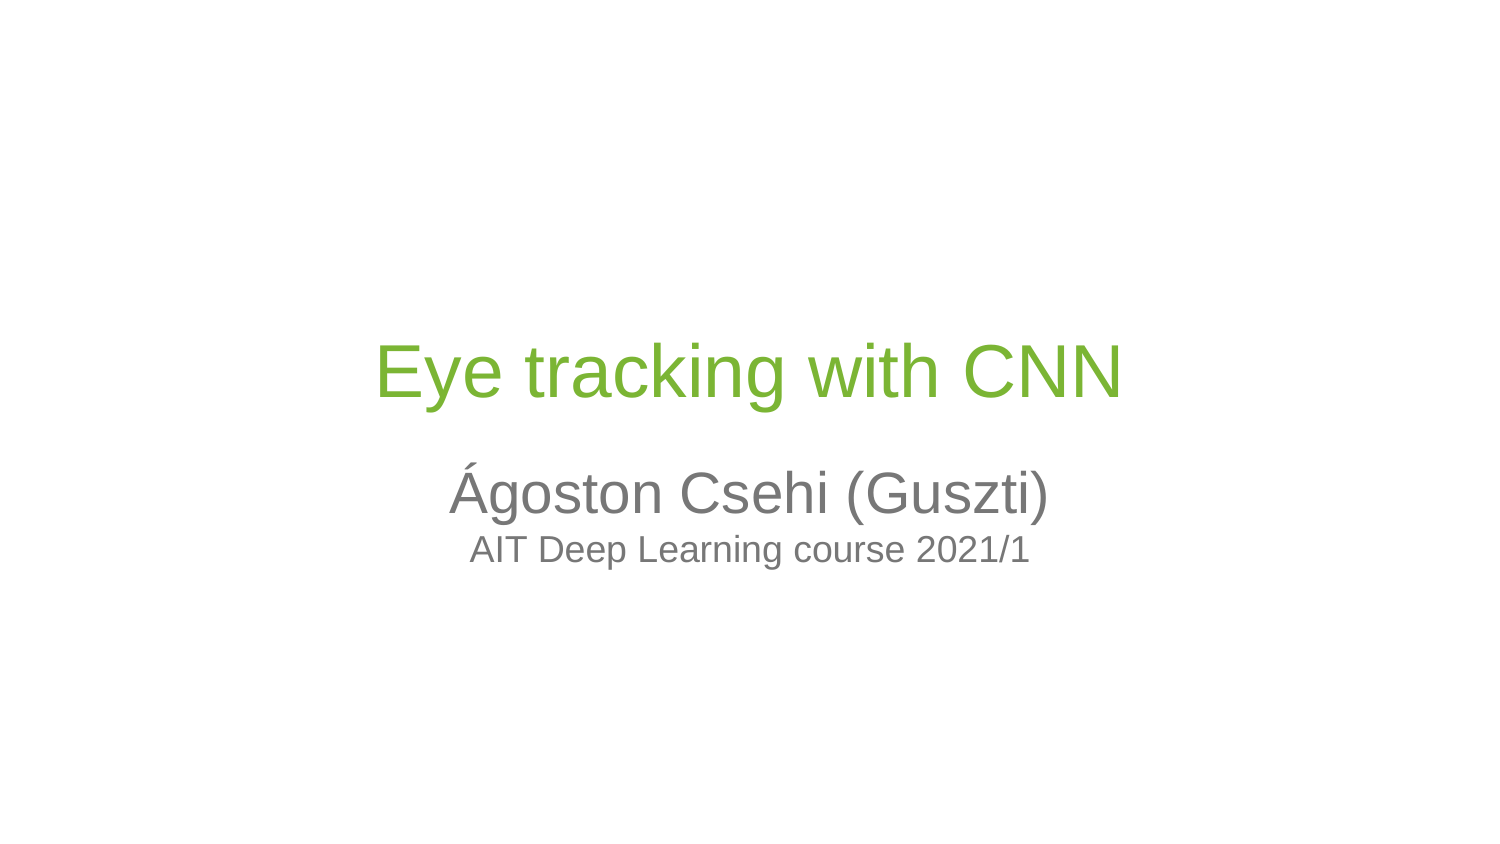

# Eye tracking with CNN
Ágoston Csehi (Guszti)
AIT Deep Learning course 2021/1